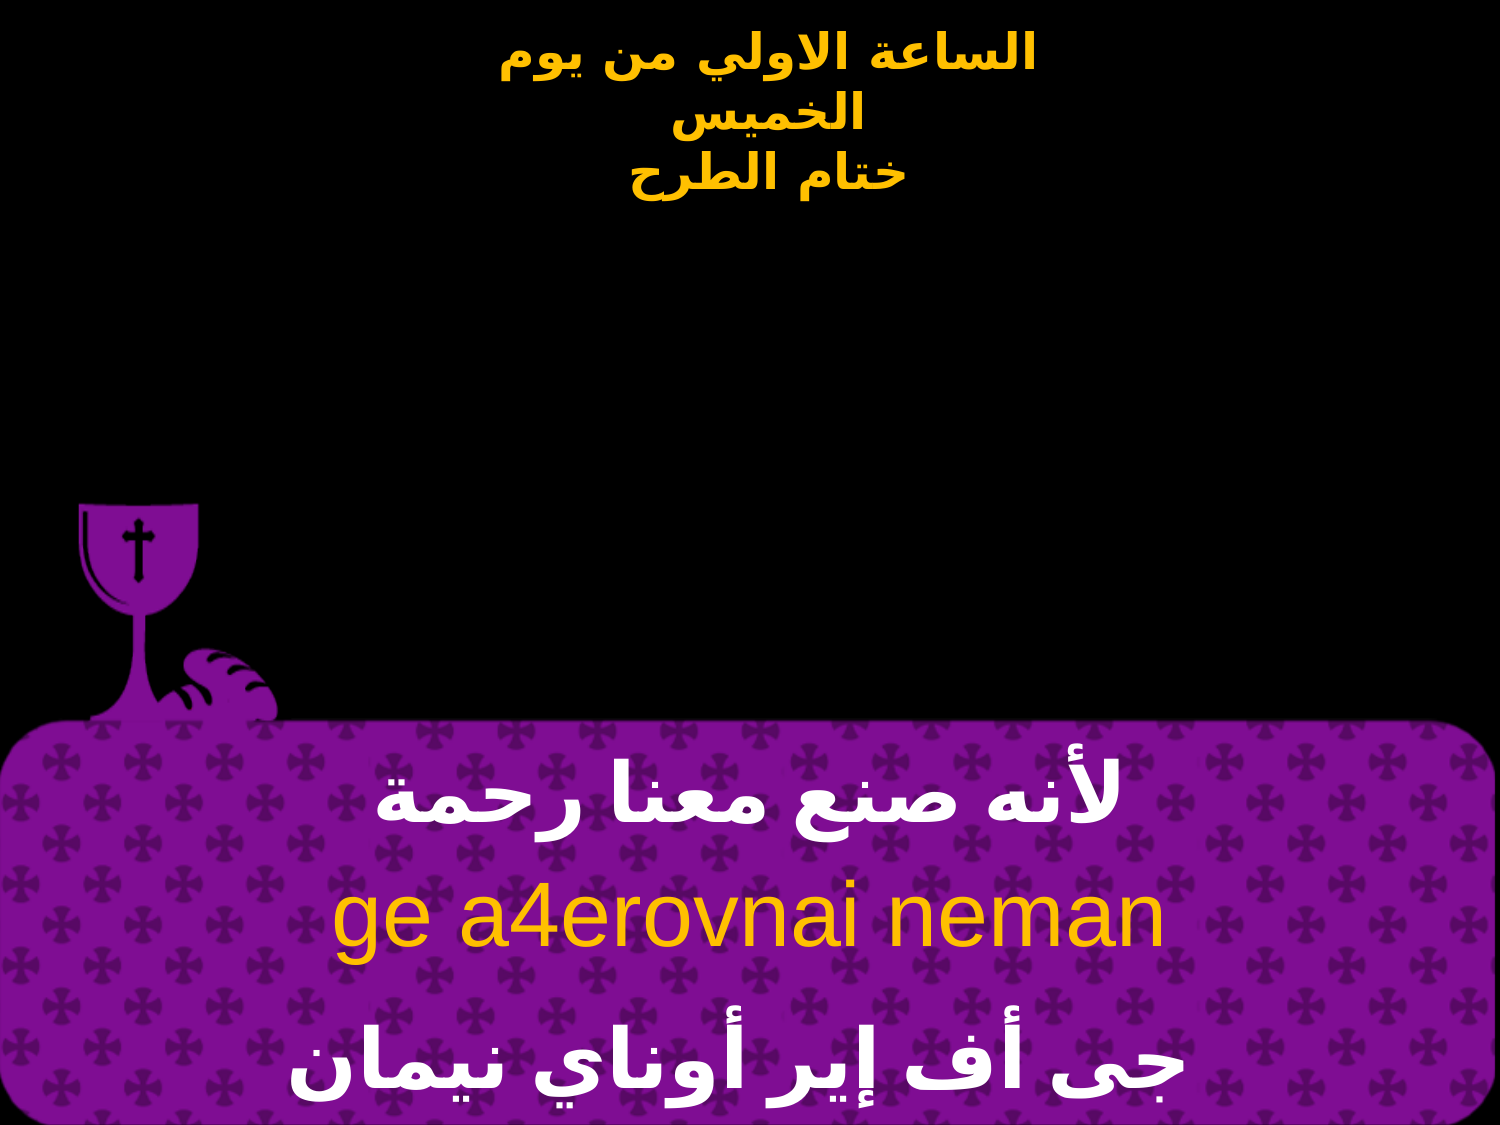

# لأنه صنع معنا رحمة
ge a4erovnai neman
 جى أف إير أوناي نيمان